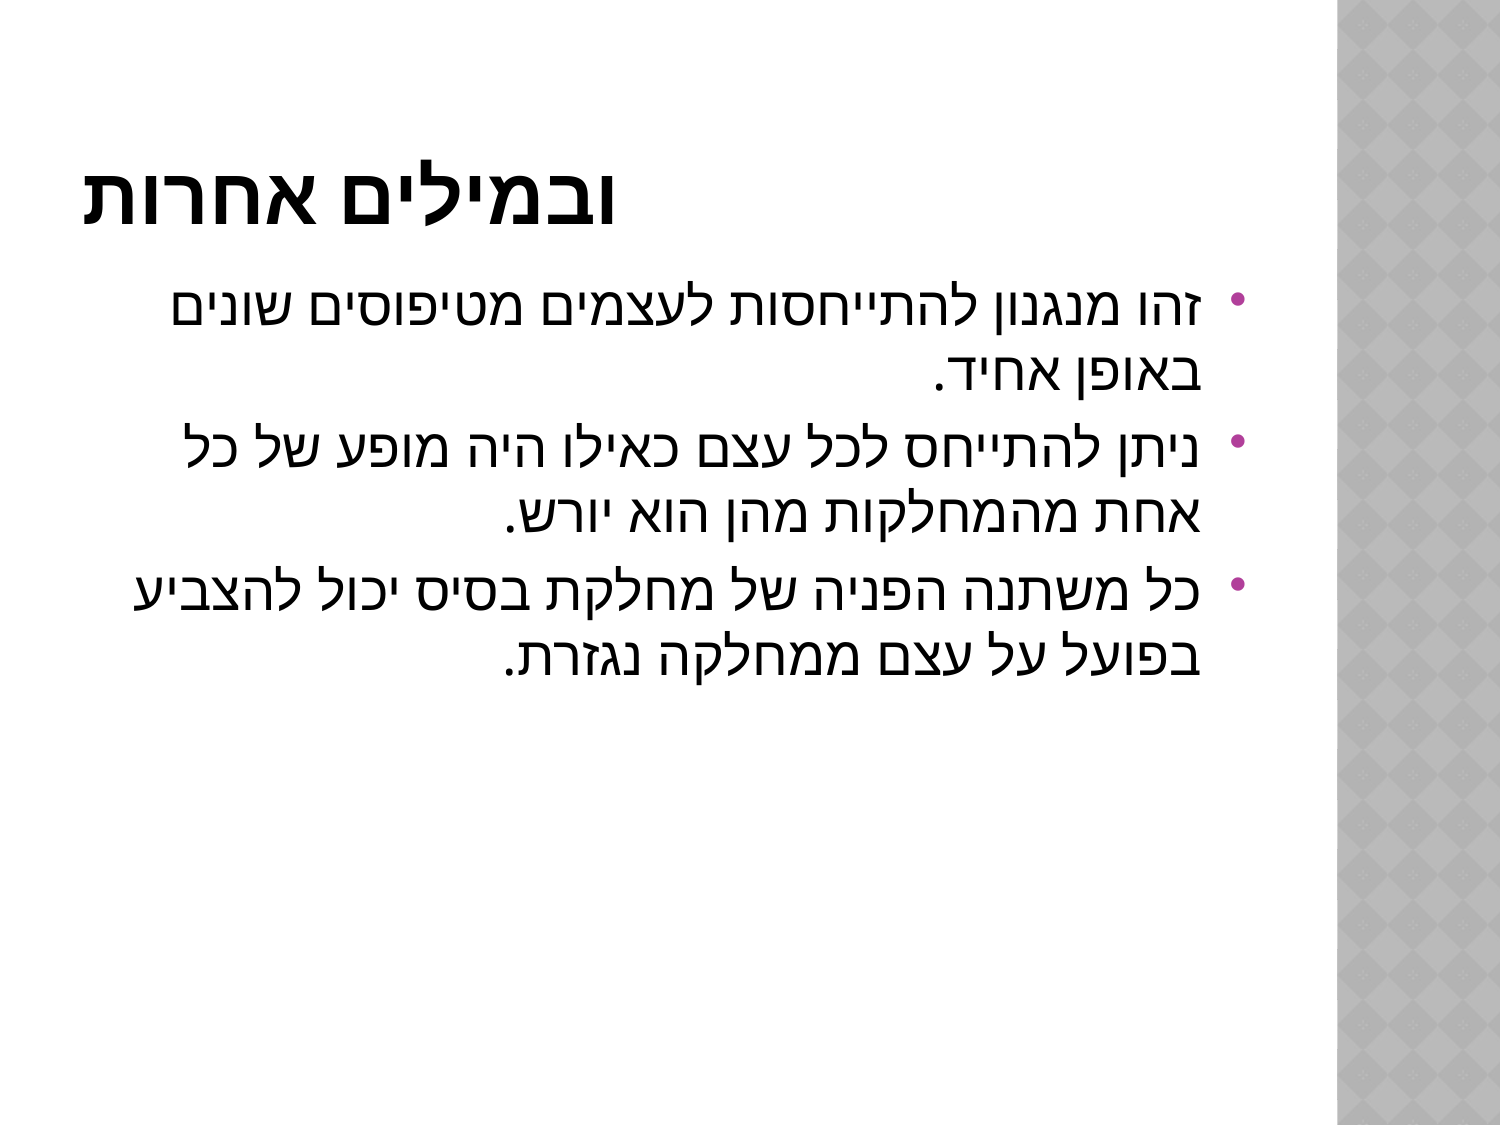

# ובמילים אחרות
זהו מנגנון להתייחסות לעצמים מטיפוסים שונים באופן אחיד.
ניתן להתייחס לכל עצם כאילו היה מופע של כל אחת מהמחלקות מהן הוא יורש.
כל משתנה הפניה של מחלקת בסיס יכול להצביע בפועל על עצם ממחלקה נגזרת.